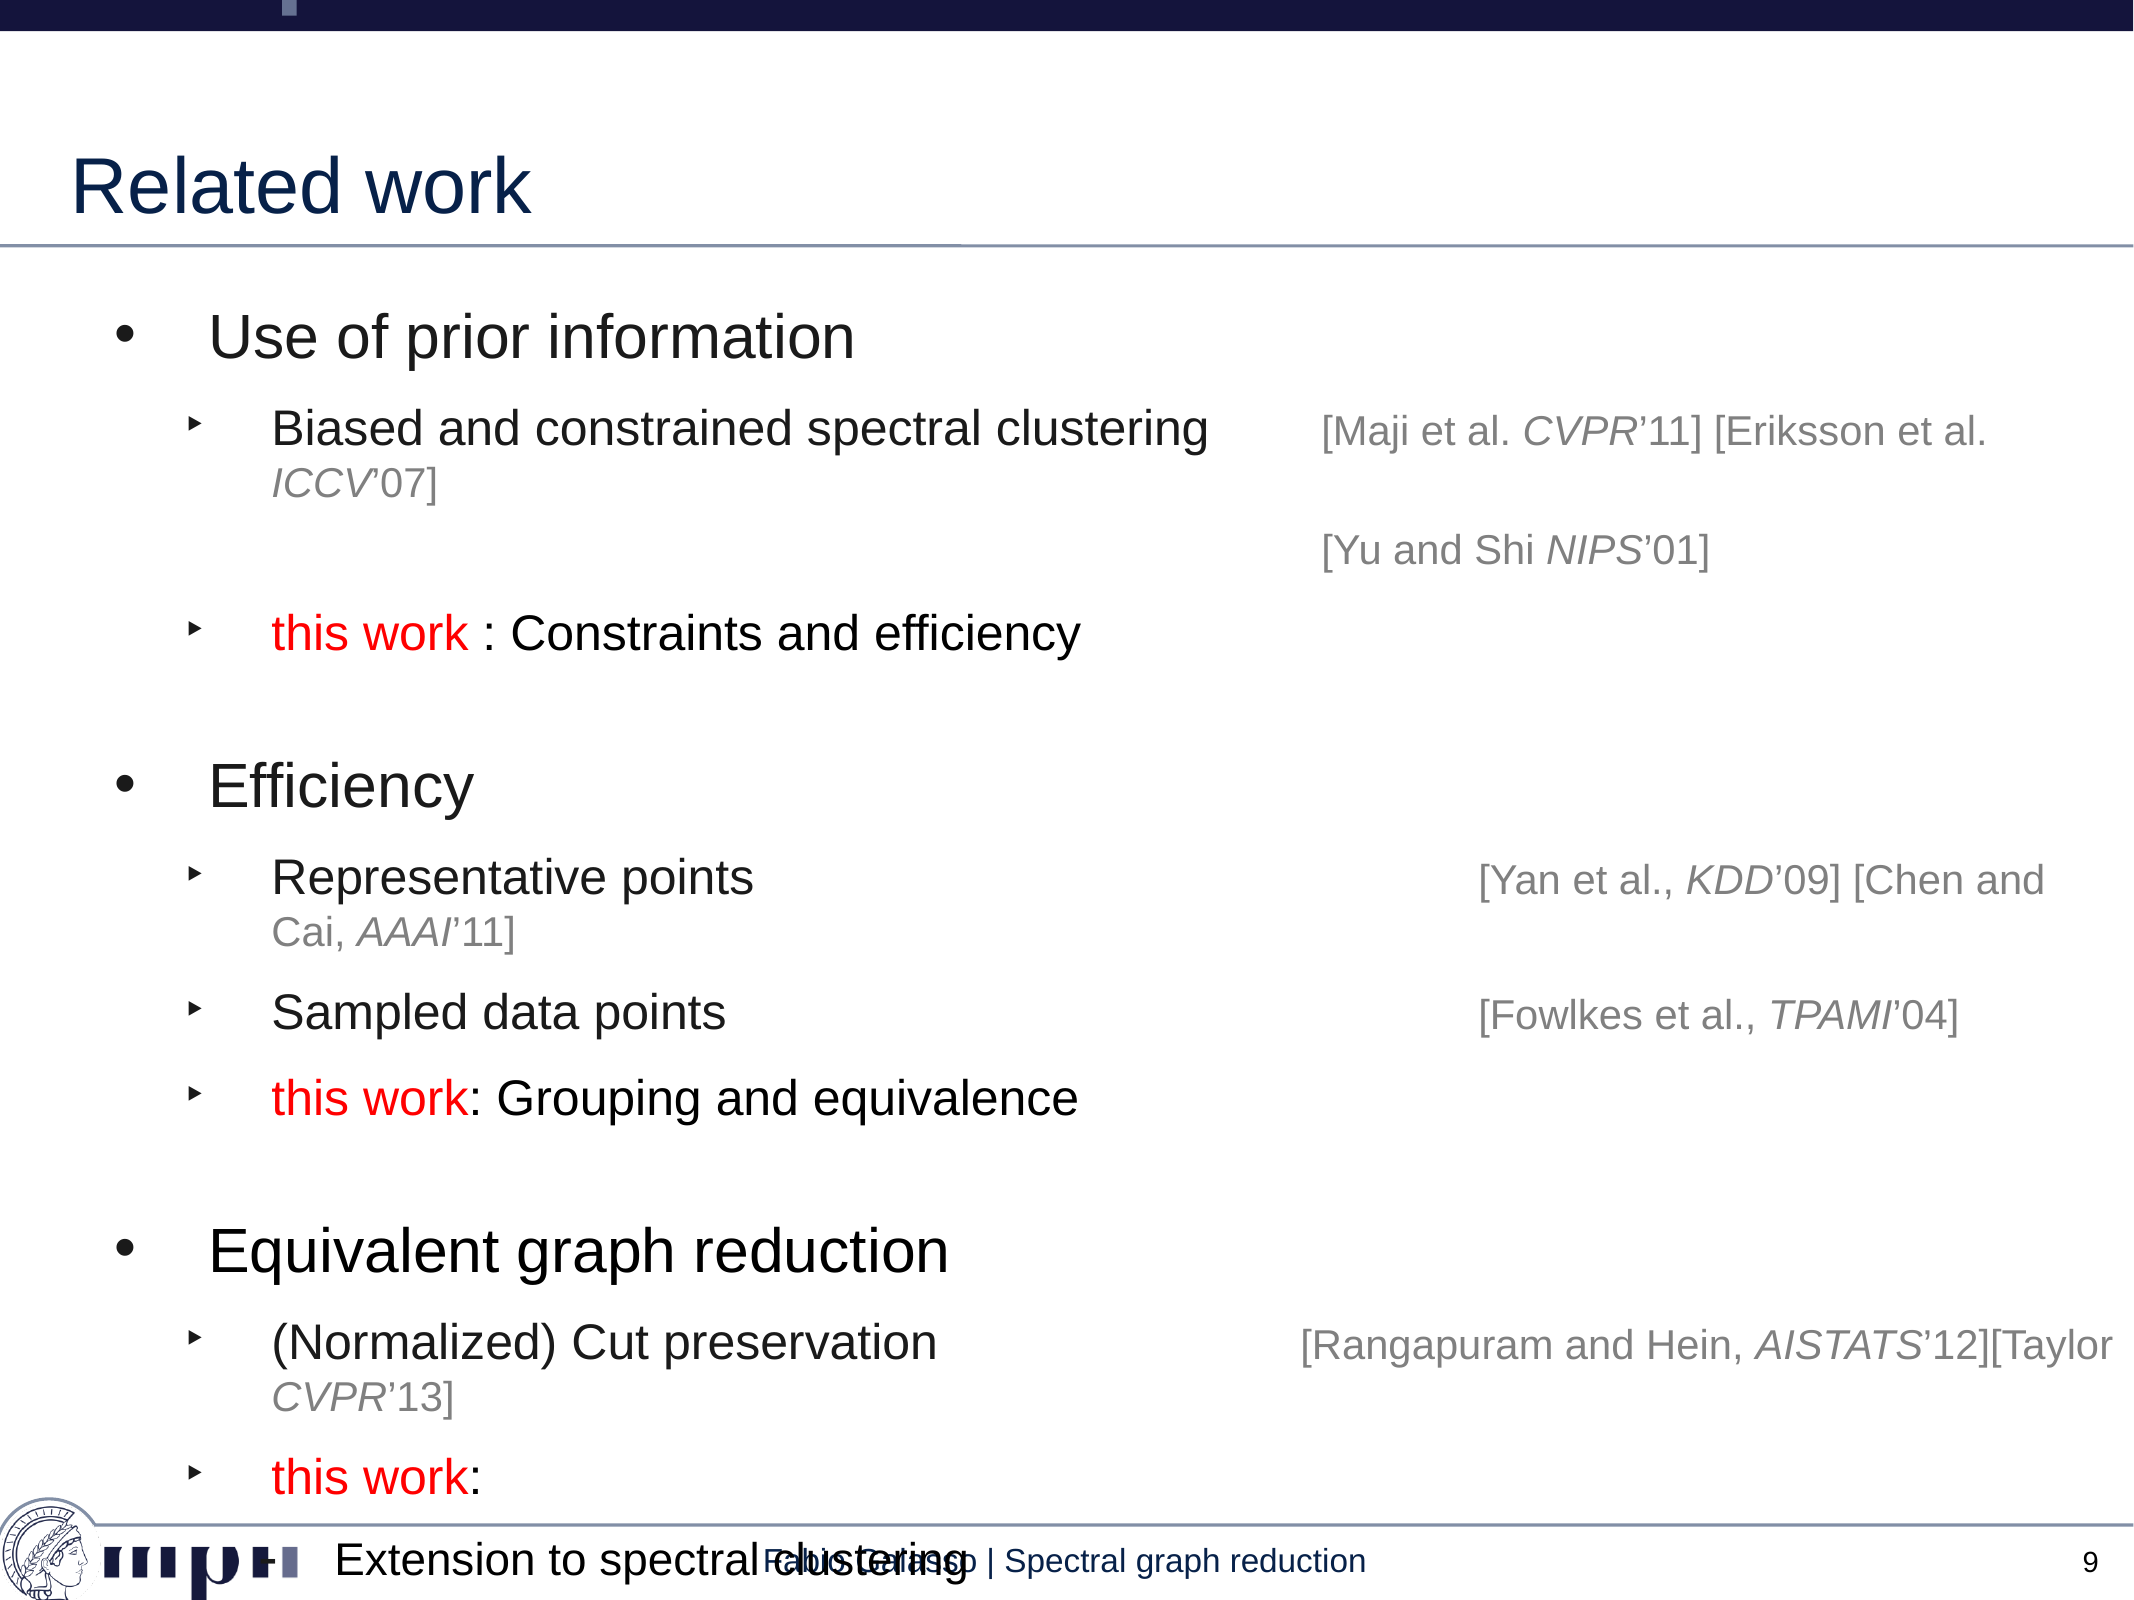

# Related work
Use of prior information
Biased and constrained spectral clustering	[Maji et al. CVPR’11] [Eriksson et al. ICCV’07]
				 			[Yu and Shi NIPS’01]
this work : Constraints and efficiency

Efficiency
Representative points	[Yan et al., KDD’09] [Chen and Cai, AAAI’11]
Sampled data points	[Fowlkes et al., TPAMI’04]
this work: Grouping and equivalence

Equivalent graph reduction
(Normalized) Cut preservation 	[Rangapuram and Hein, AISTATS’12][Taylor CVPR’13]
this work:
Extension to spectral clustering
Re-balance with higher-order models
9